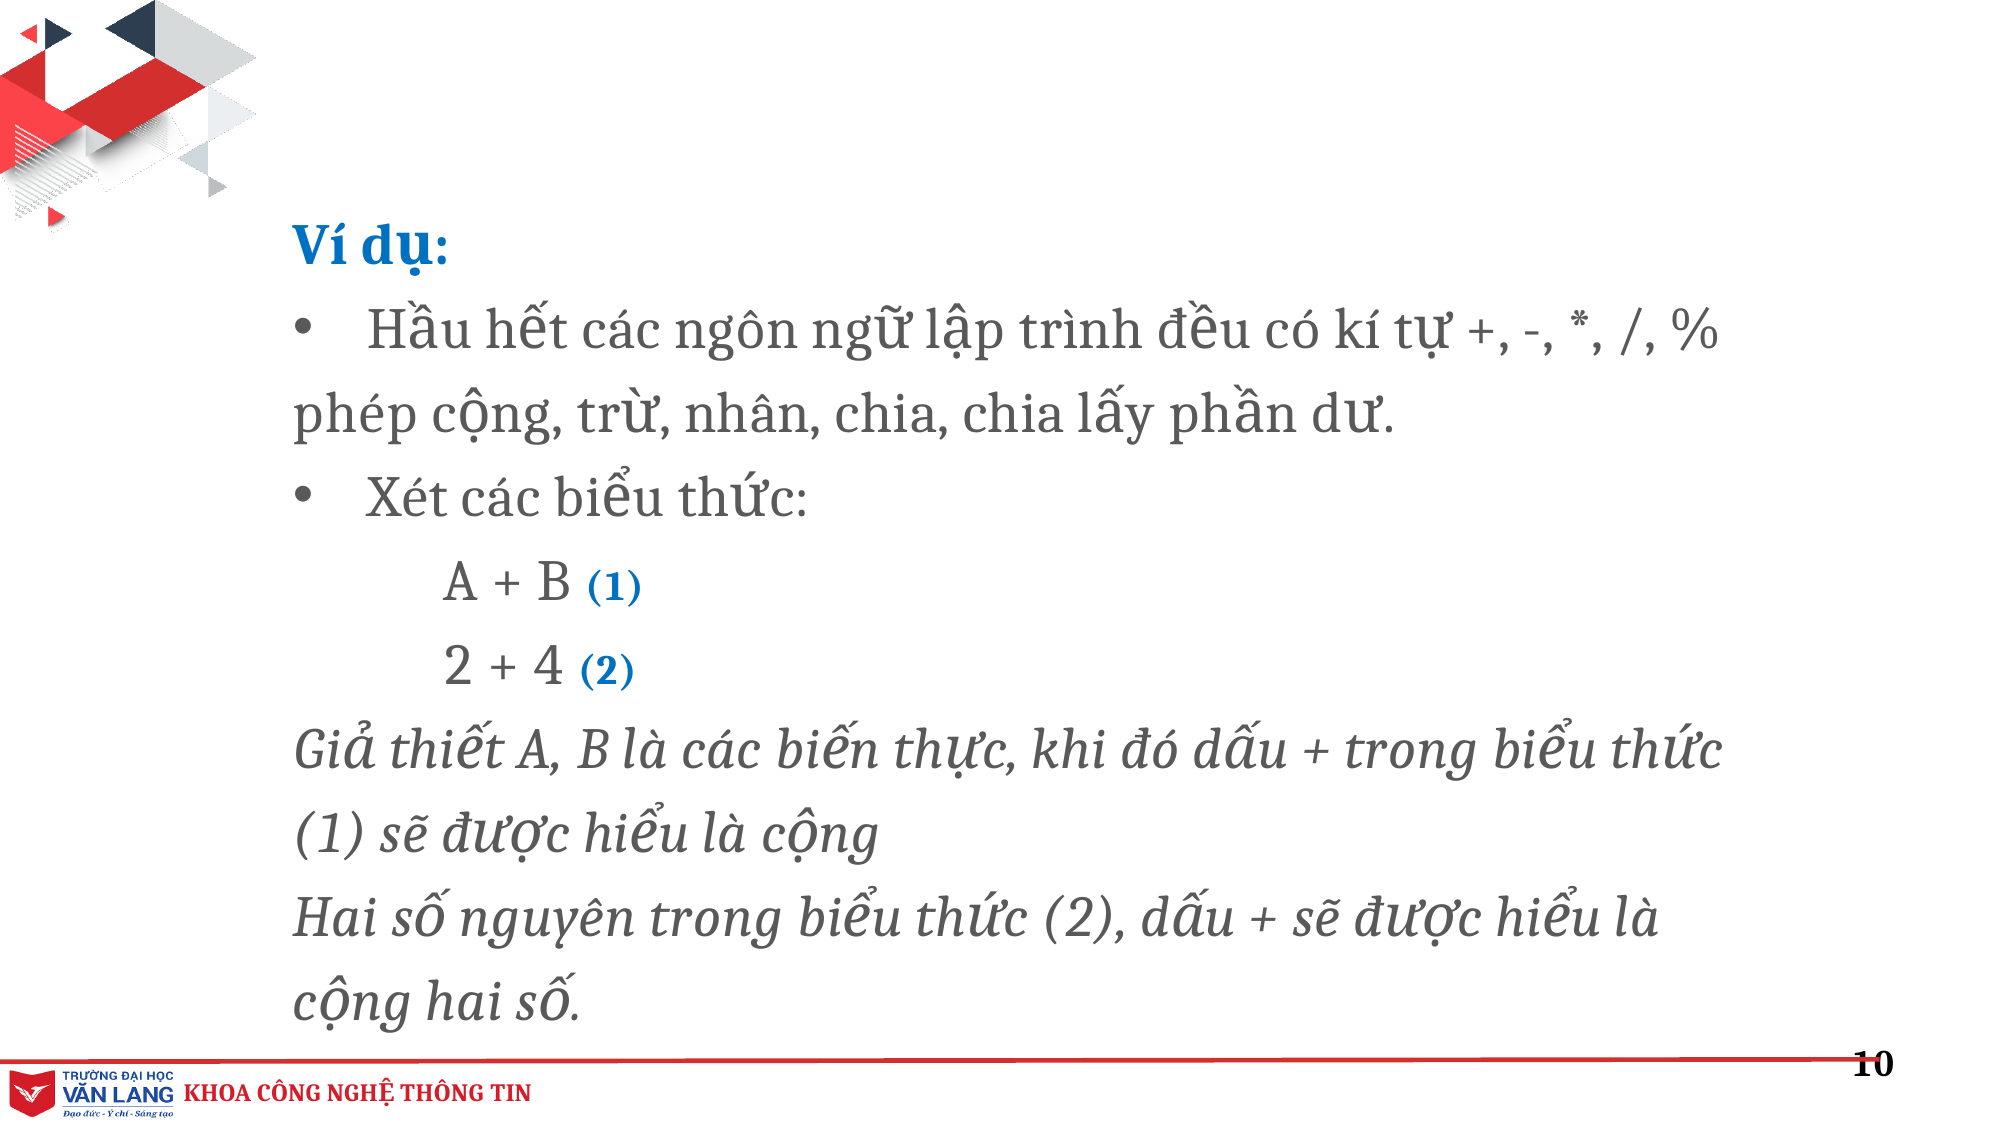

Ví dụ:
Hầu hết các ngôn ngữ lập trình đều có kí tự +, -, *, /, %
phép cộng, trừ, nhân, chia, chia lấy phần dư.
Xét các biểu thức:
	A + B (1)
	2 + 4 (2)
Giả thiết A, B là các biến thực, khi đó dấu + trong biểu thức (1) sẽ được hiểu là cộng
Hai số nguyên trong biểu thức (2), dấu + sẽ được hiểu là cộng hai số.